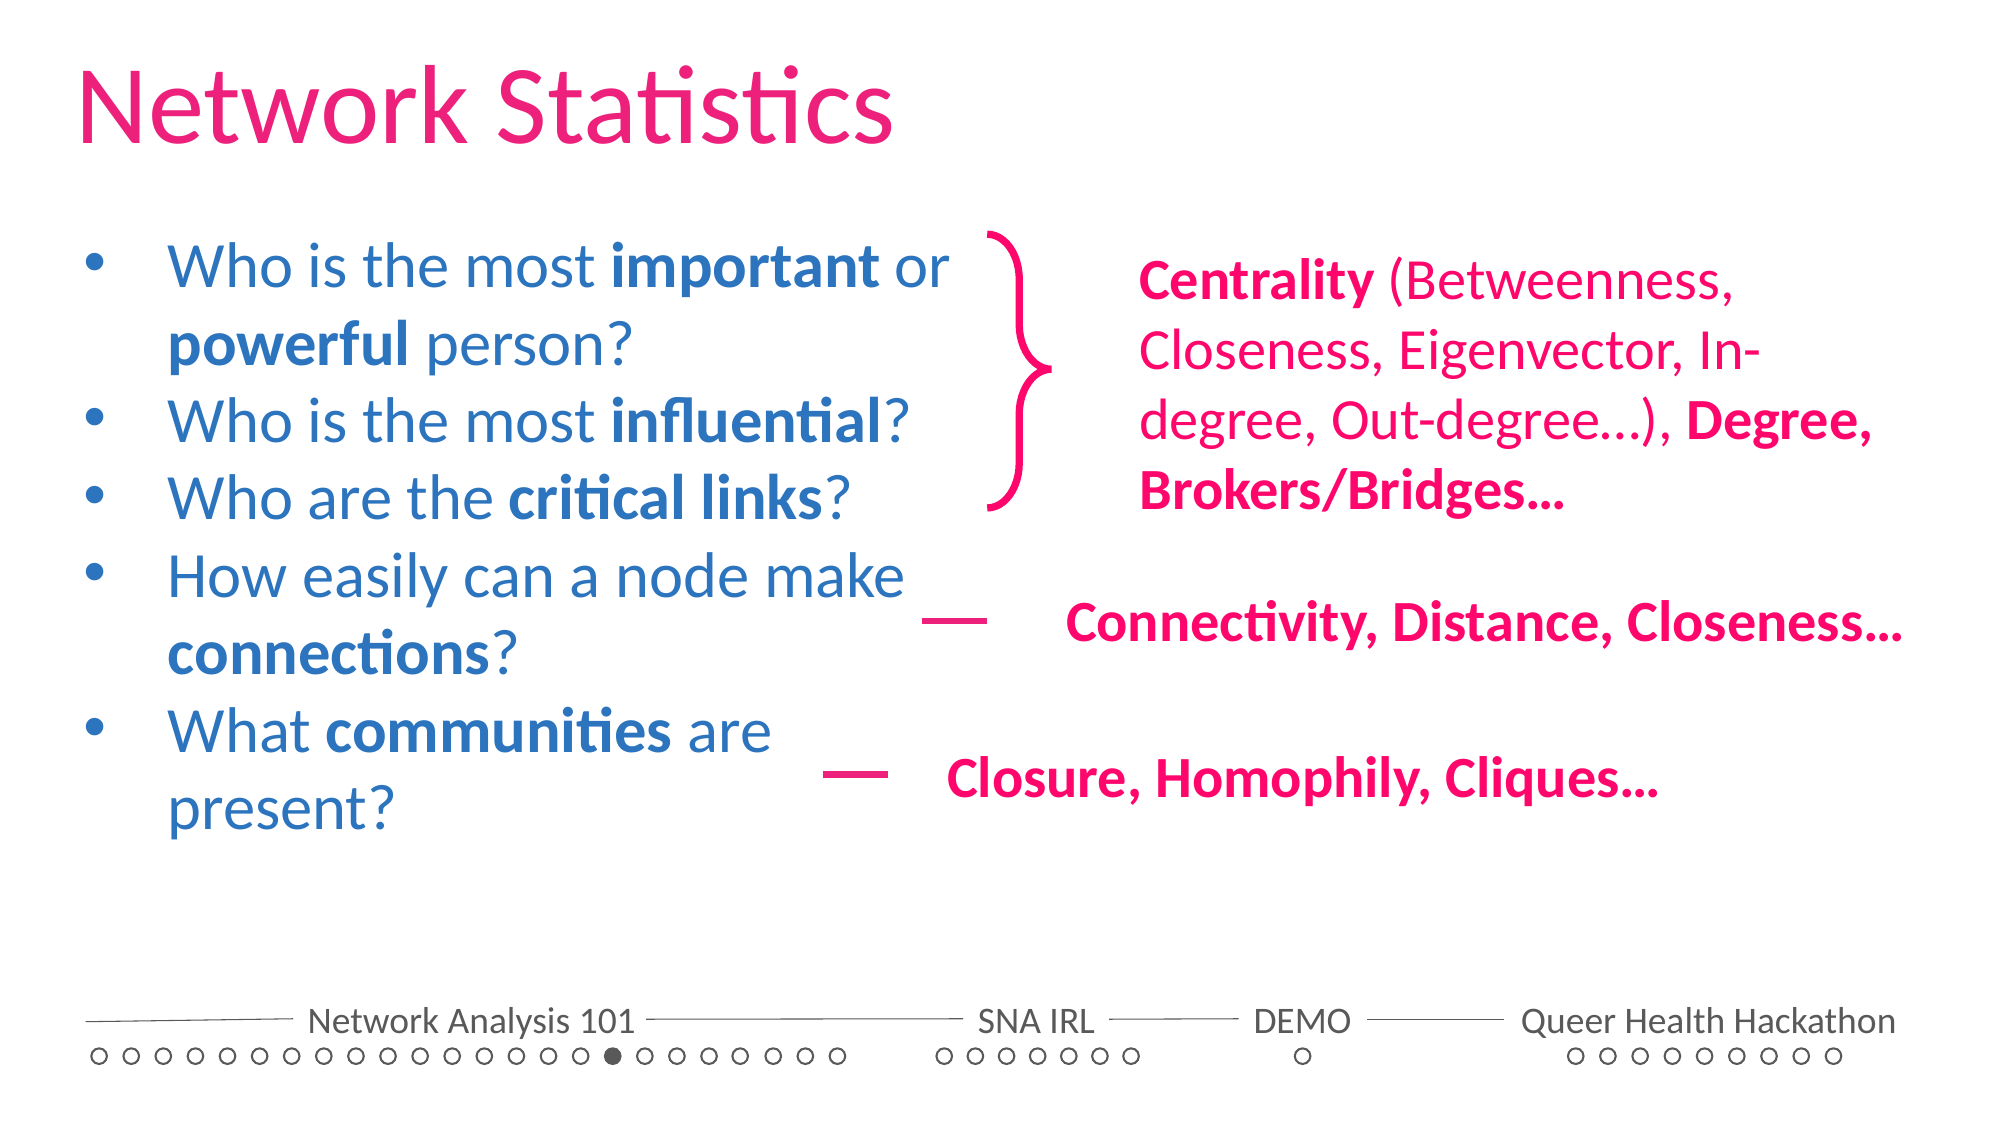

Network Statistics
Who is the most important or powerful person?
Who is the most influential?
Who are the critical links?
How easily can a node make connections?
What communities are present?

Centrality (Betweenness, Closeness, Eigenvector, In-degree, Out-degree…), Degree, Brokers/Bridges…
Connectivity, Distance, Closeness…
Closure, Homophily, Cliques…
Network Analysis 101
SNA IRL
DEMO
Queer Health Hackathon